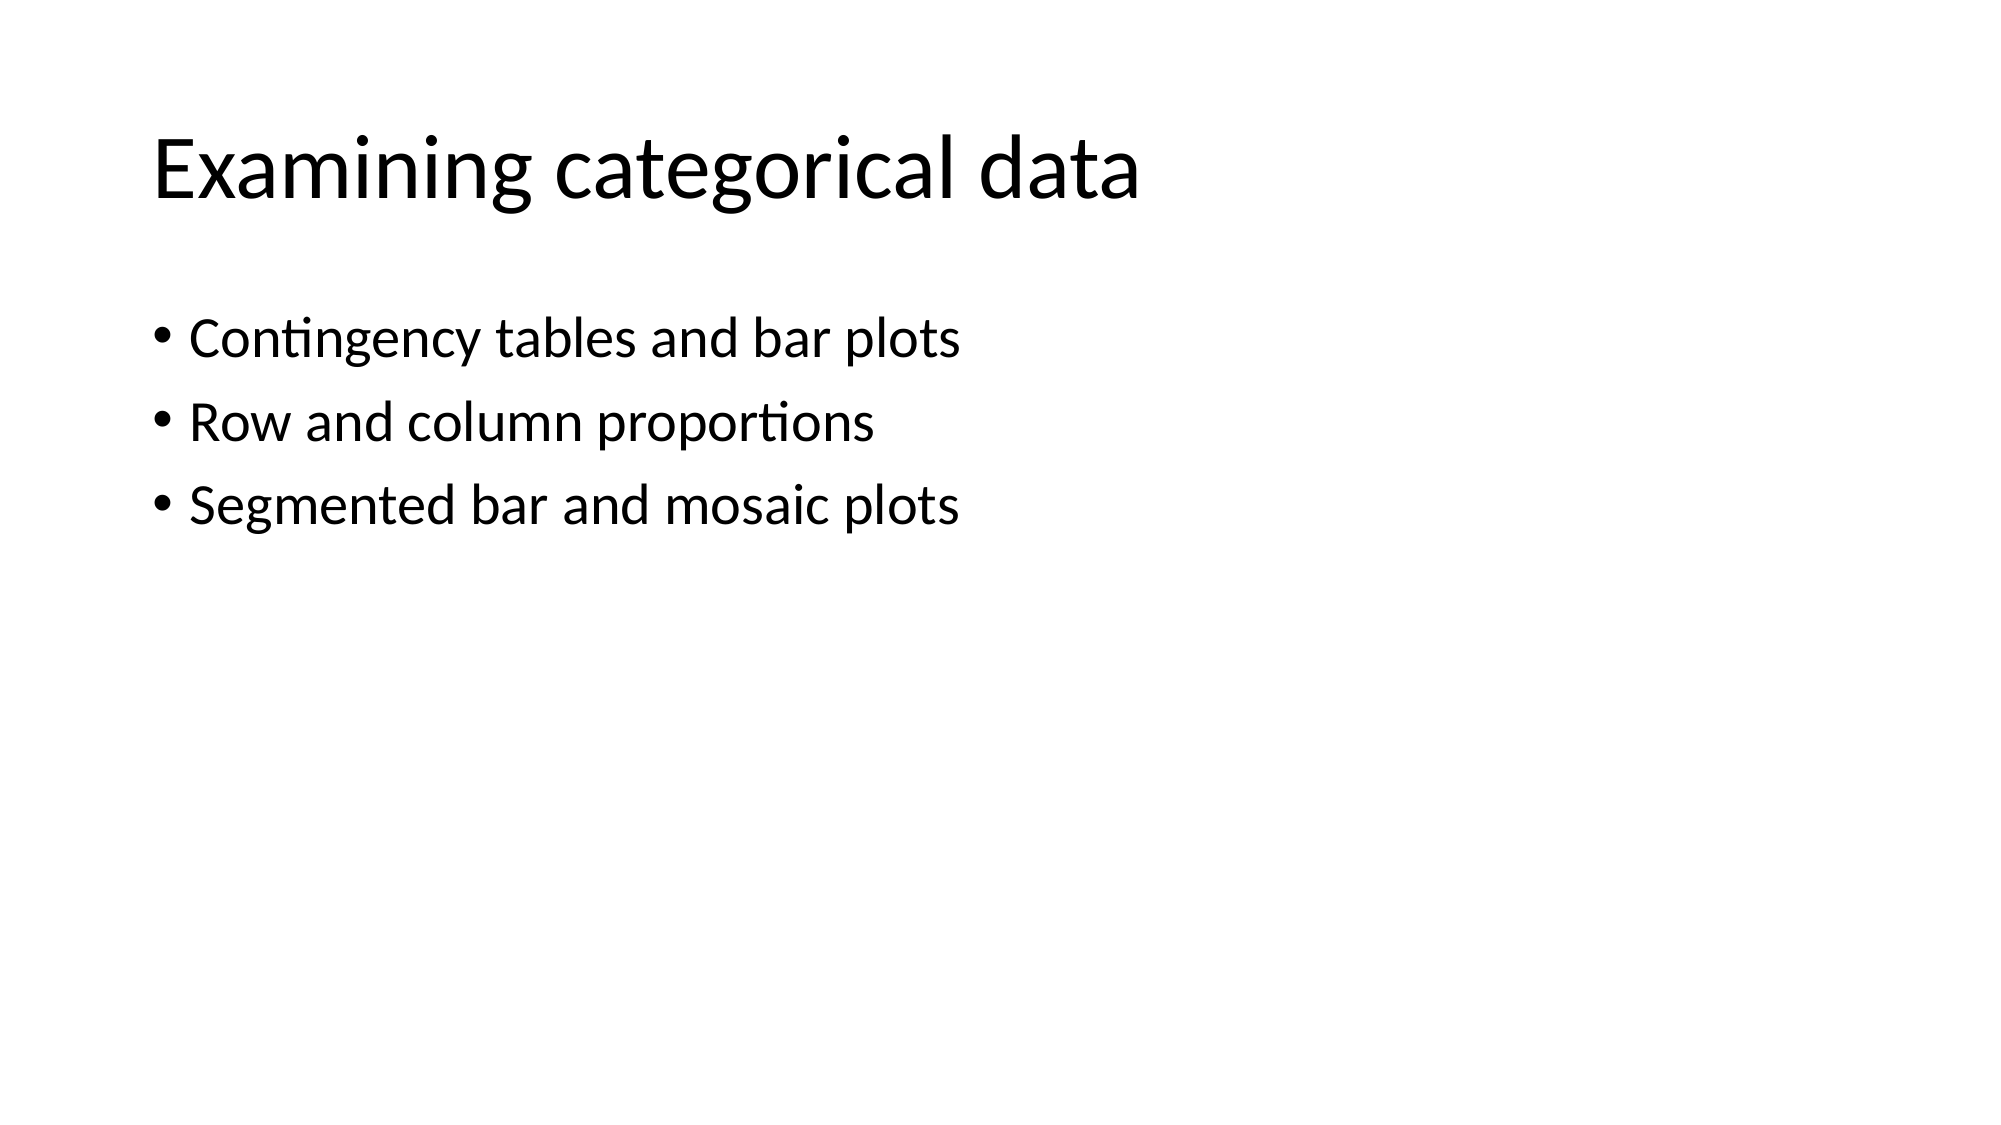

# Examining categorical data
Contingency tables and bar plots
Row and column proportions
Segmented bar and mosaic plots